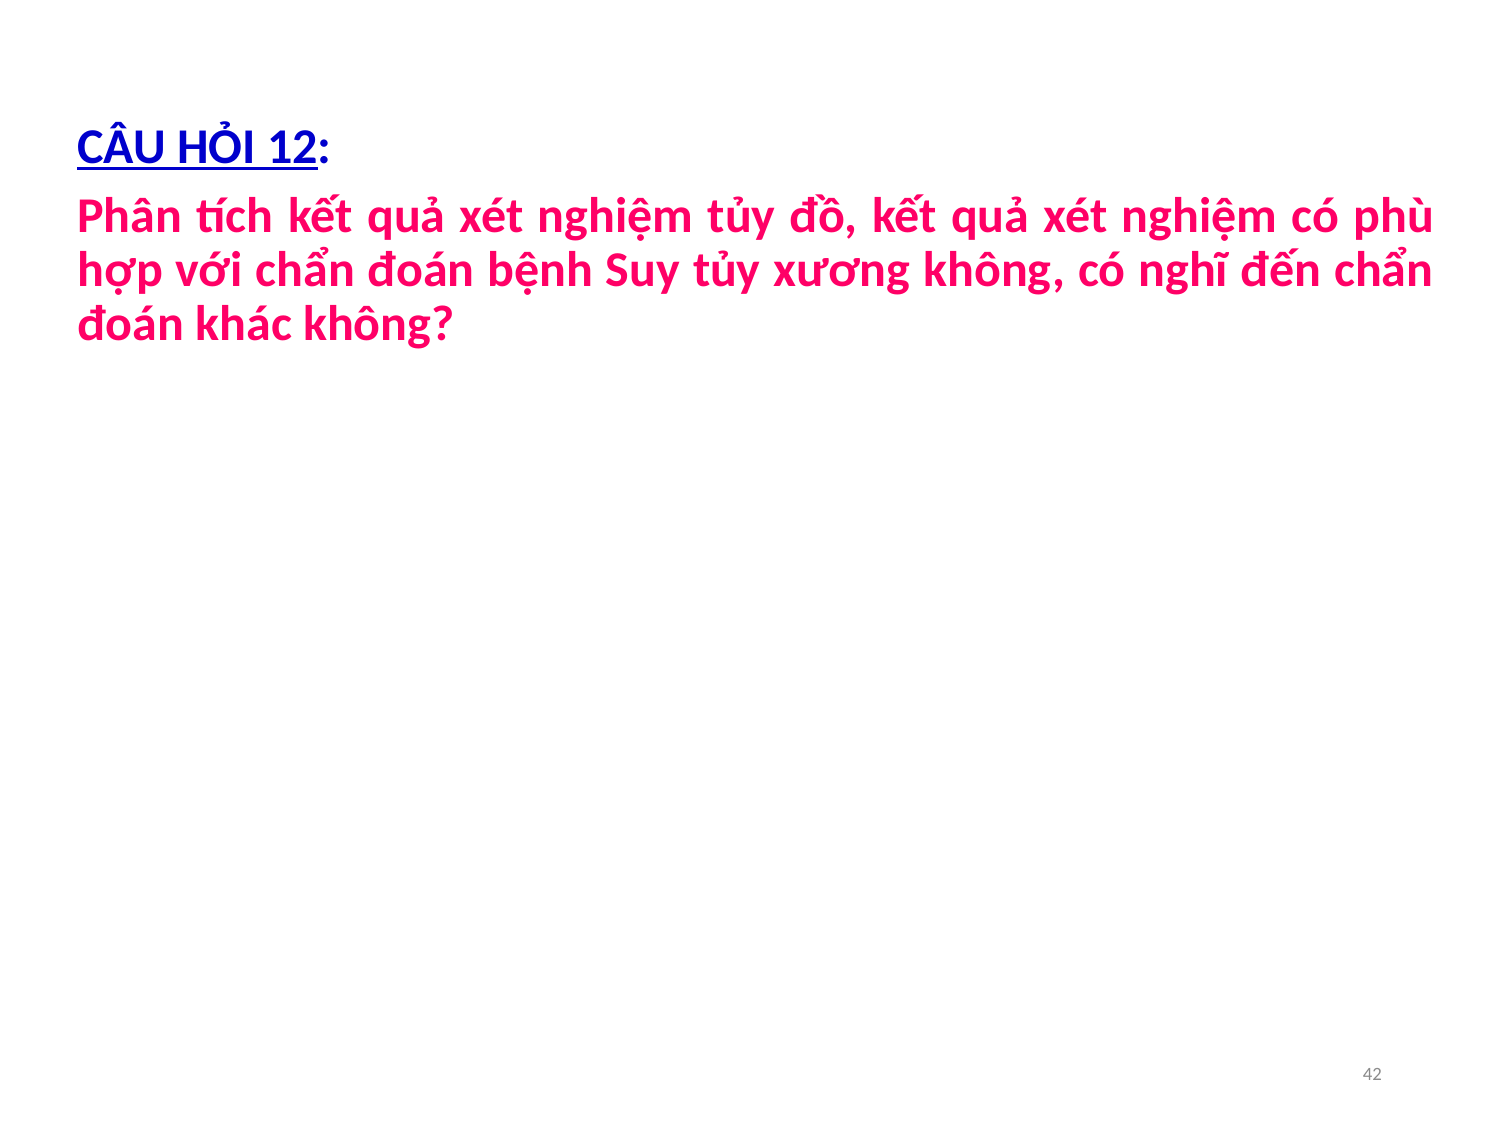

CÂU HỎI 12:
Phân tích kết quả xét nghiệm tủy đồ, kết quả xét nghiệm có phù hợp với chẩn đoán bệnh Suy tủy xương không, có nghĩ đến chẩn đoán khác không?

42